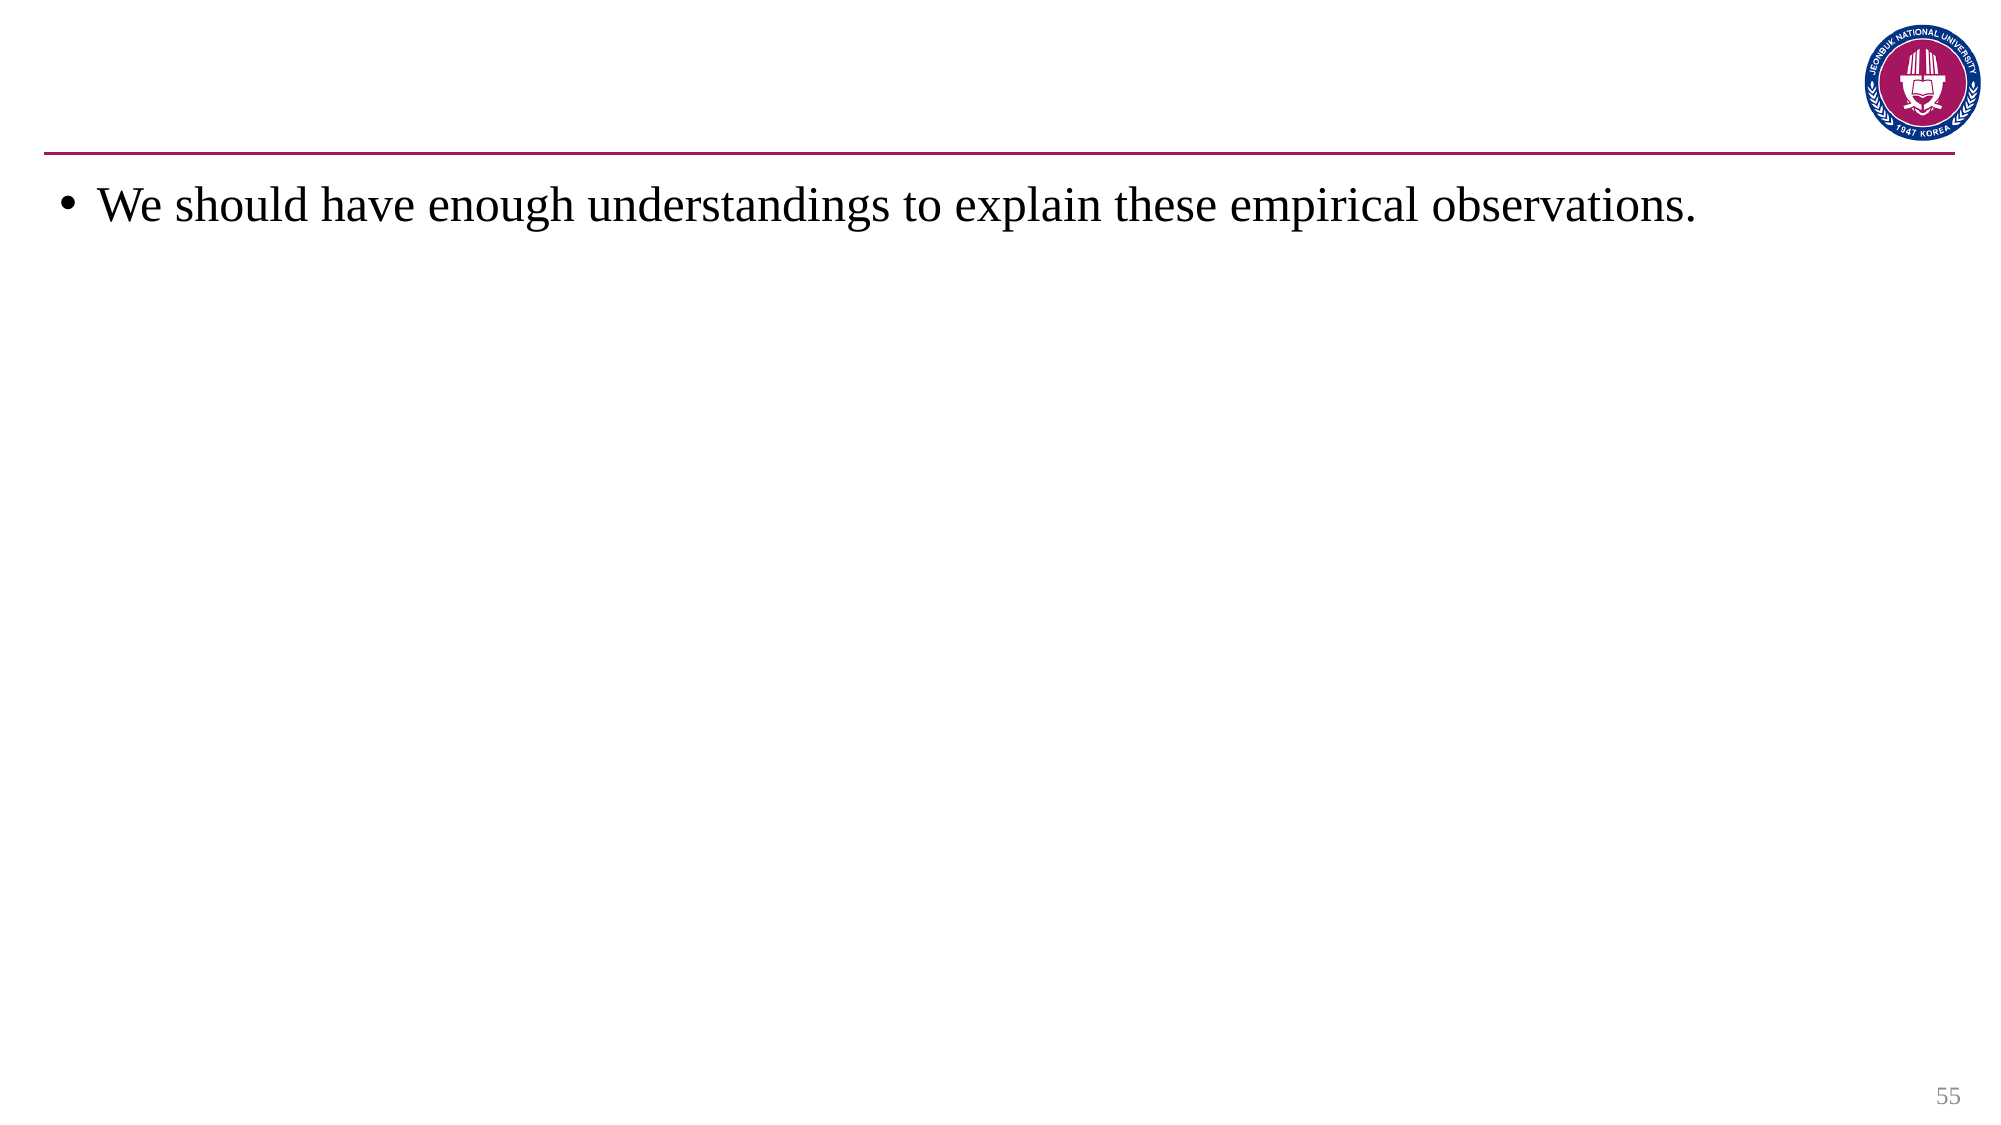

#
We should have enough understandings to explain these empirical observations.
55